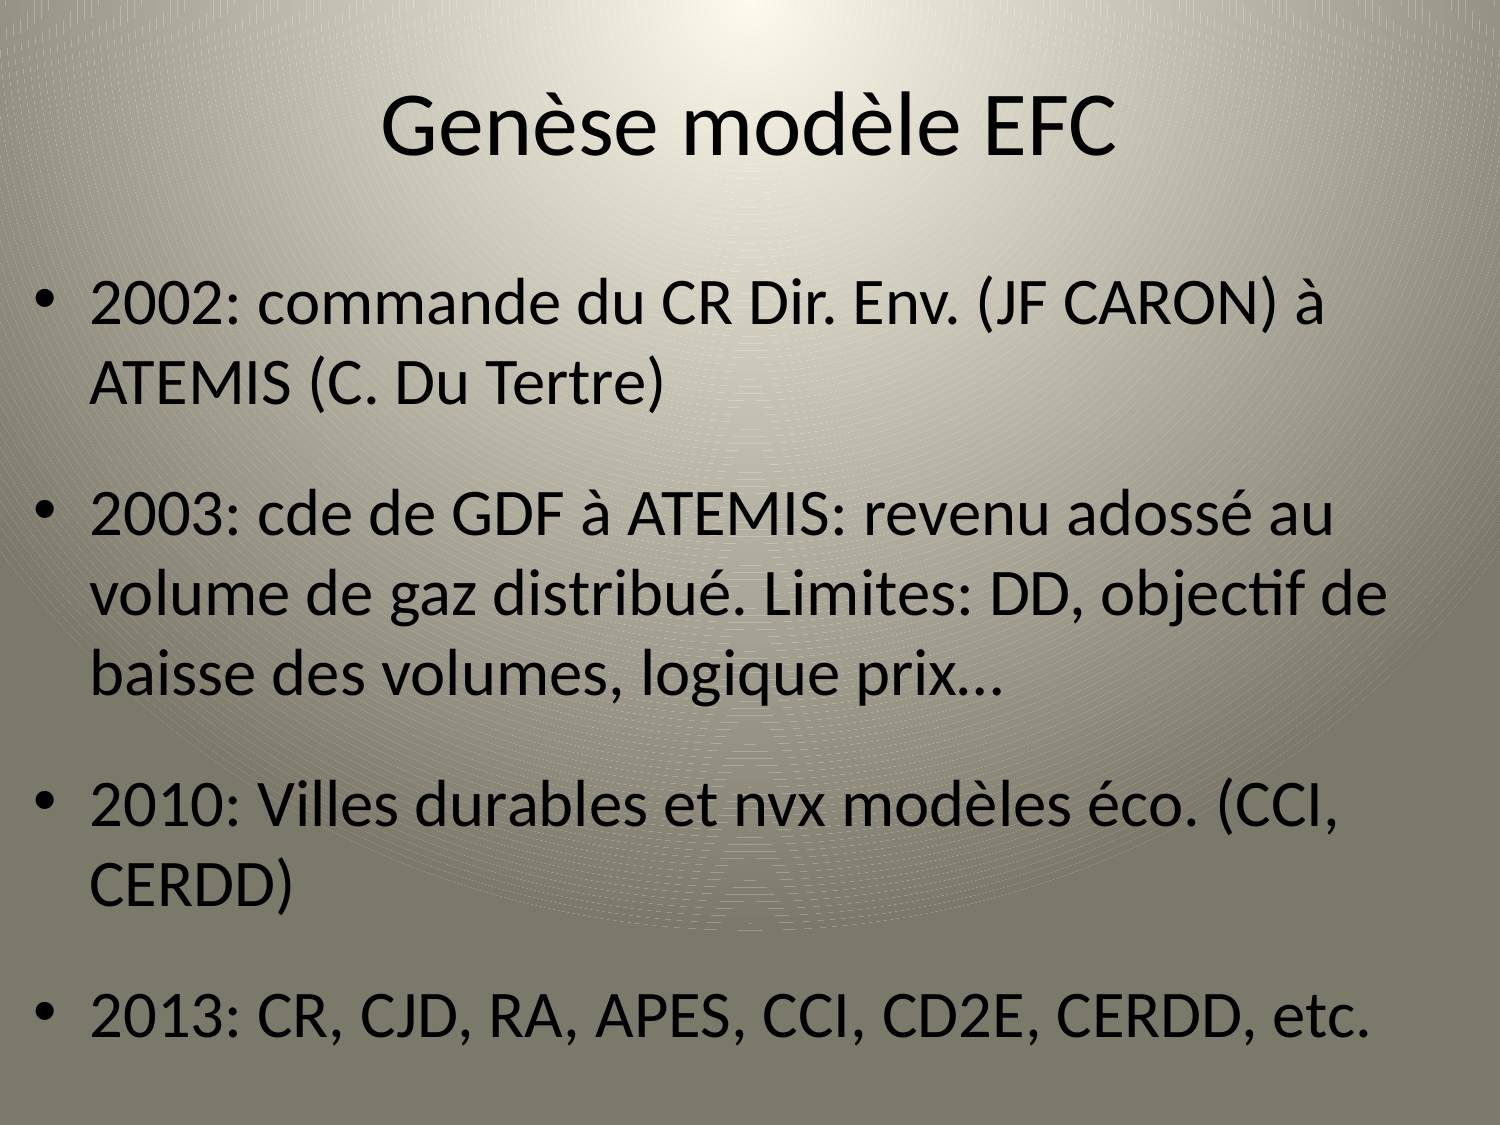

# Genèse modèle EFC
2002: commande du CR Dir. Env. (JF CARON) à ATEMIS (C. Du Tertre)
2003: cde de GDF à ATEMIS: revenu adossé au volume de gaz distribué. Limites: DD, objectif de baisse des volumes, logique prix…
2010: Villes durables et nvx modèles éco. (CCI, CERDD)
2013: CR, CJD, RA, APES, CCI, CD2E, CERDD, etc.